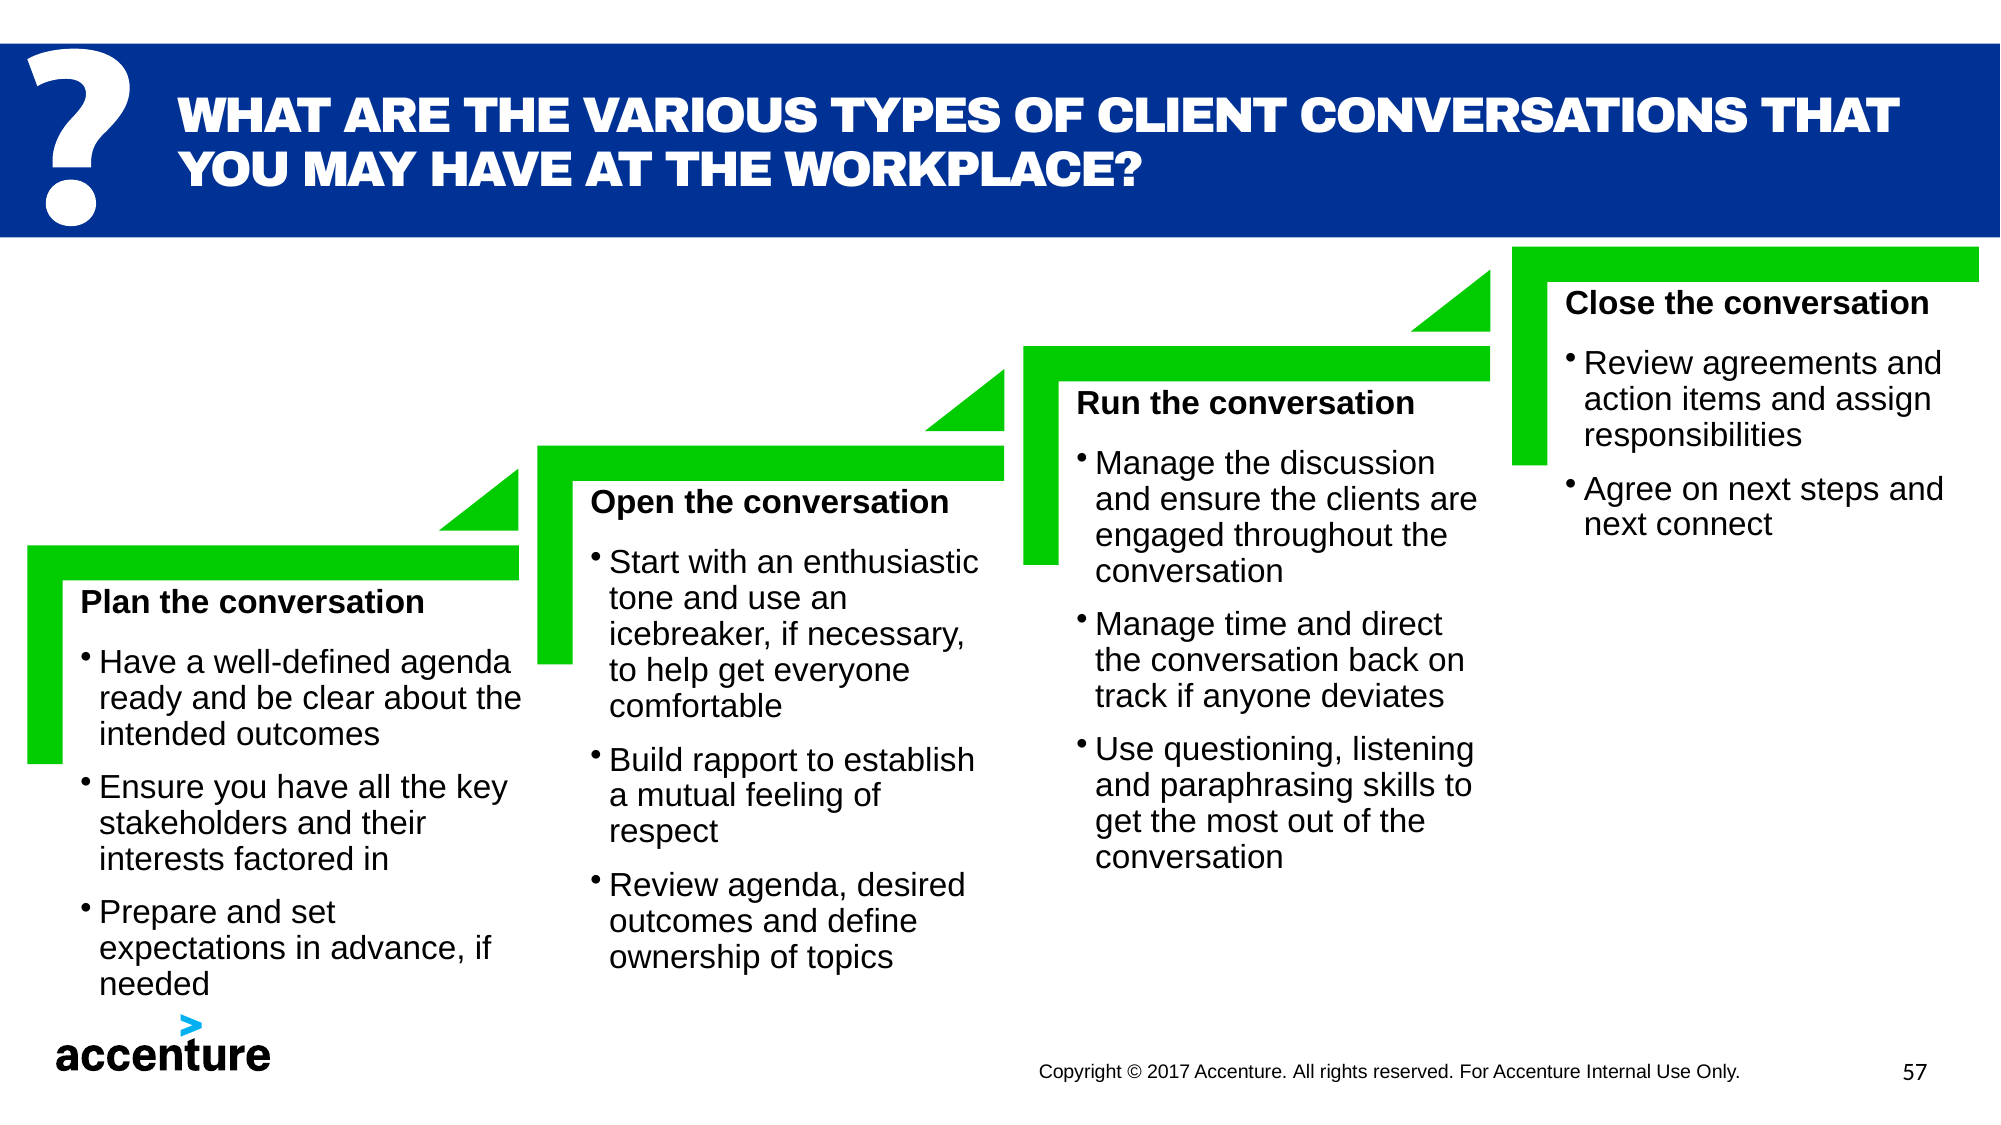

What are the various types of client conversations that you may have at the workplace?

Close the conversation
Review agreements and action items and assign responsibilities
Agree on next steps and next connect

Run the conversation
Manage the discussion and ensure the clients are engaged throughout the conversation
Manage time and direct the conversation back on track if anyone deviates
Use questioning, listening and paraphrasing skills to get the most out of the conversation

Open the conversation
Start with an enthusiastic tone and use an icebreaker, if necessary, to help get everyone comfortable
Build rapport to establish a mutual feeling of respect
Review agenda, desired outcomes and define ownership of topics
Plan the conversation
Have a well-defined agenda ready and be clear about the intended outcomes
Ensure you have all the key stakeholders and their interests factored in
Prepare and set expectations in advance, if needed

Copyright © 2017 Accenture. All rights reserved. For Accenture Internal Use Only.
57